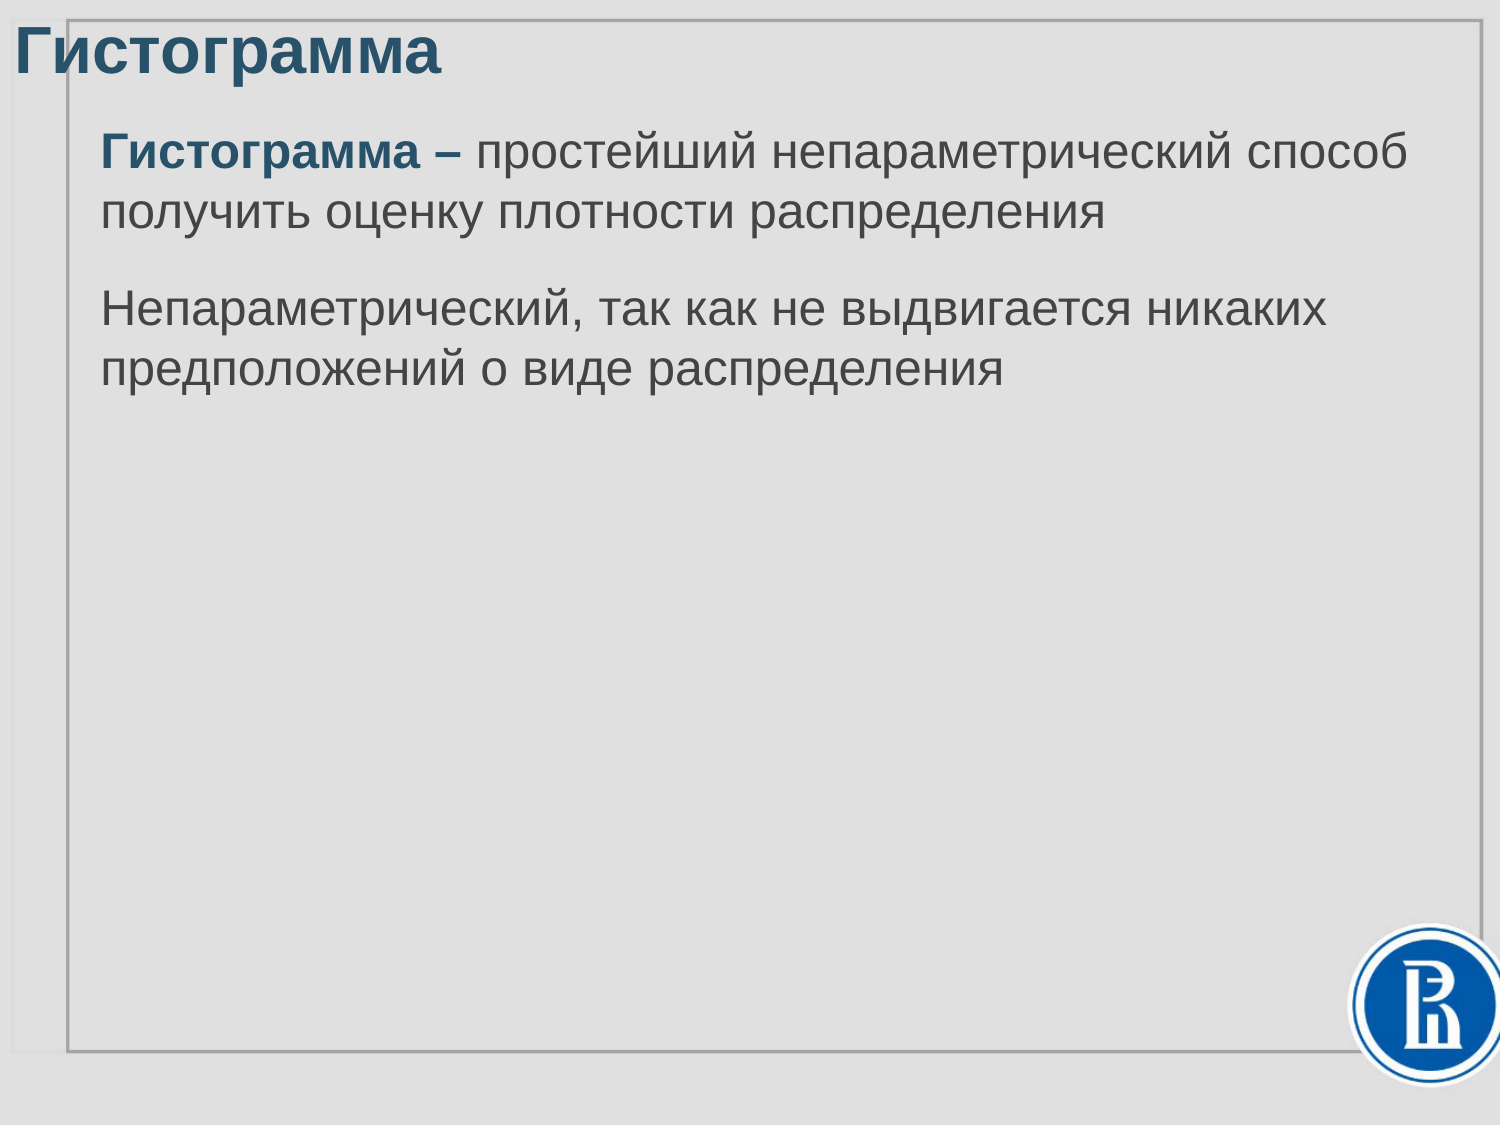

Гистограмма
Гистограмма – простейший непараметрический способ получить оценку плотности распределения
Непараметрический, так как не выдвигается никаких предположений о виде распределения